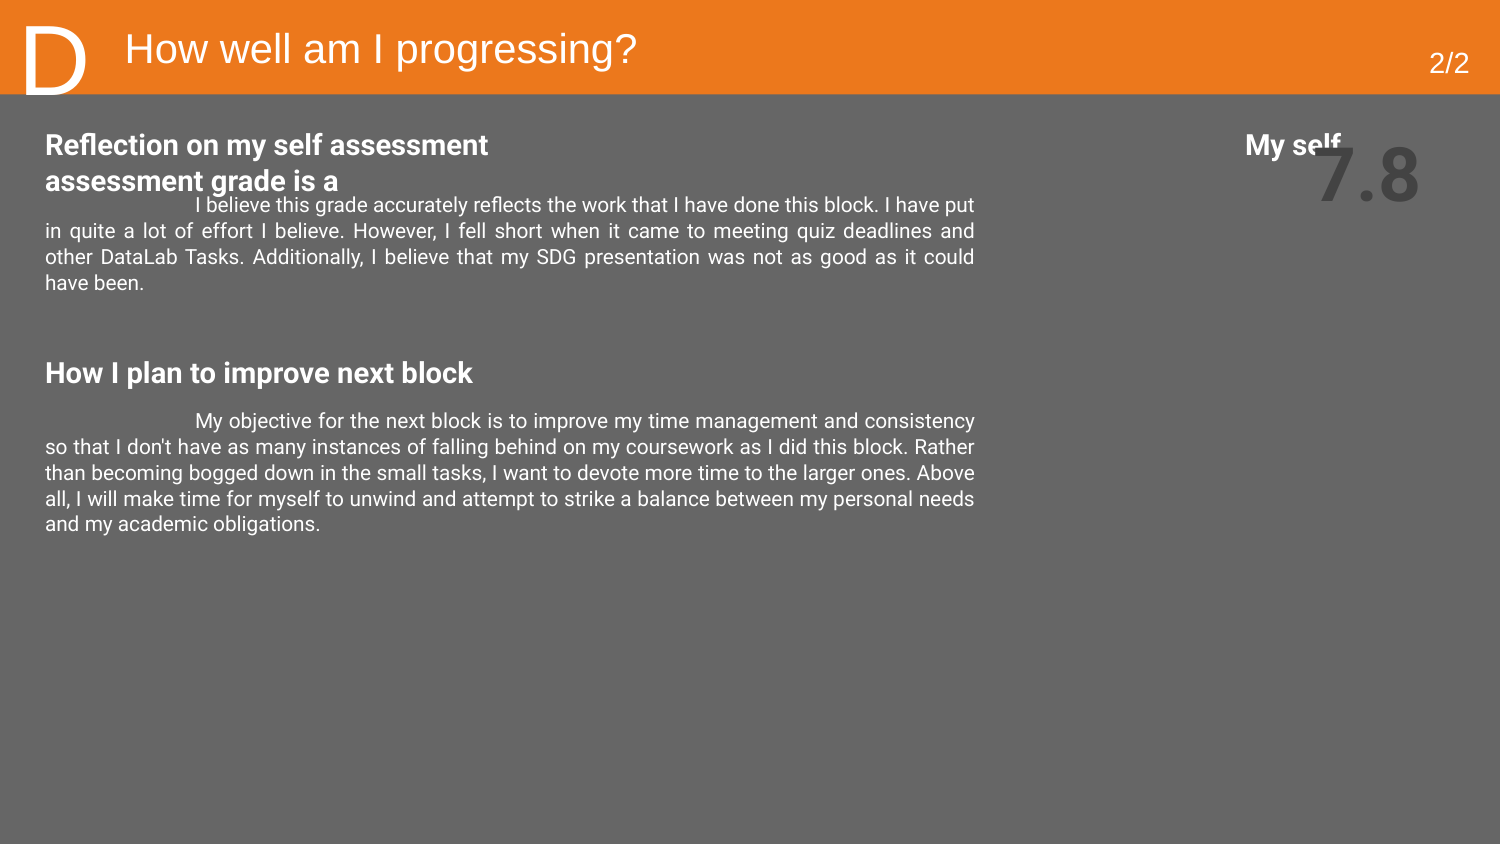

# How well am I progressing?
2/2
D

Reflection on my self assessment						My self assessment grade is a
7.8
	I believe this grade accurately reflects the work that I have done this block. I have put in quite a lot of effort I believe. However, I fell short when it came to meeting quiz deadlines and other DataLab Tasks. Additionally, I believe that my SDG presentation was not as good as it could have been.

How I plan to improve next block
	My objective for the next block is to improve my time management and consistency so that I don't have as many instances of falling behind on my coursework as I did this block. Rather than becoming bogged down in the small tasks, I want to devote more time to the larger ones. Above all, I will make time for myself to unwind and attempt to strike a balance between my personal needs and my academic obligations.​